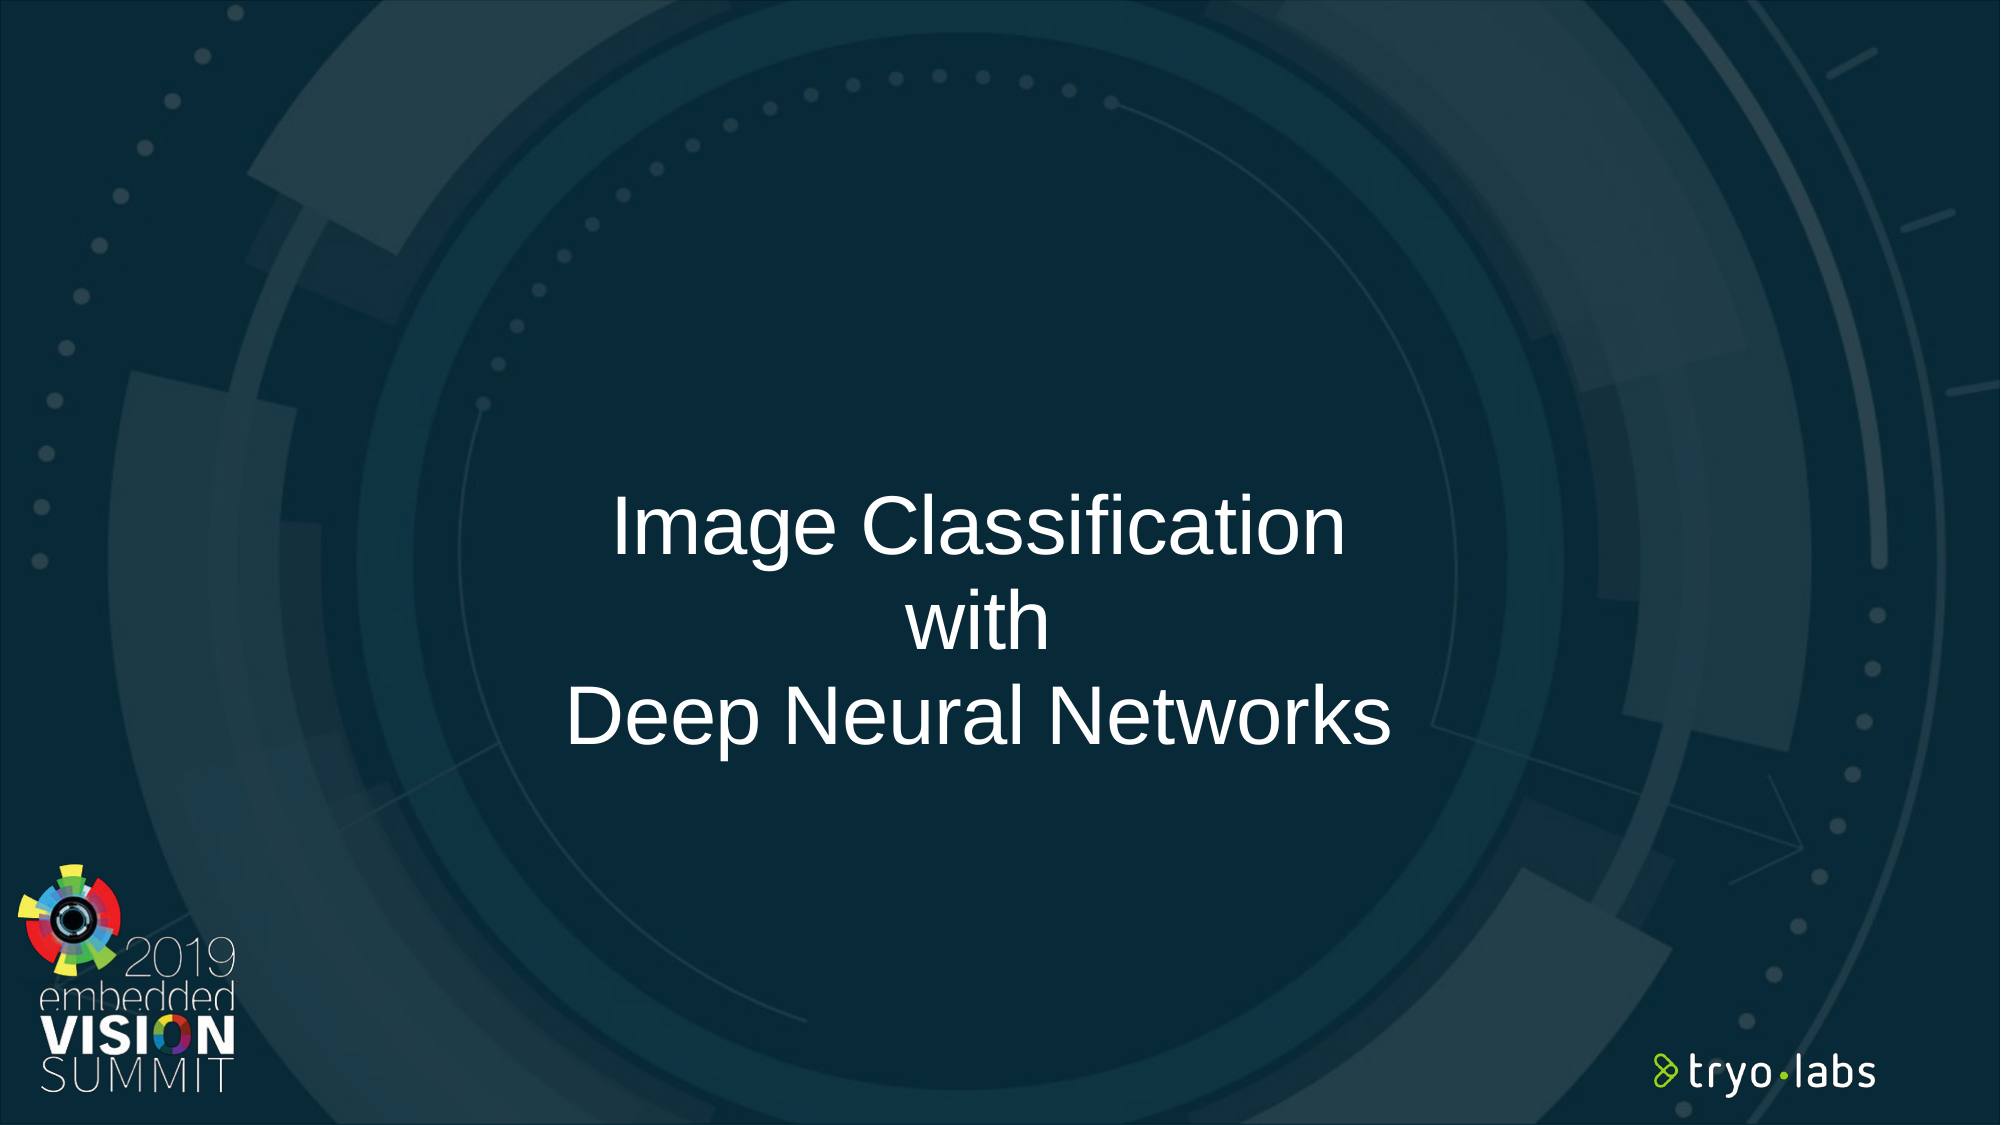

© 2019 Tryolabs

Image Classification with
Deep Neural Networks